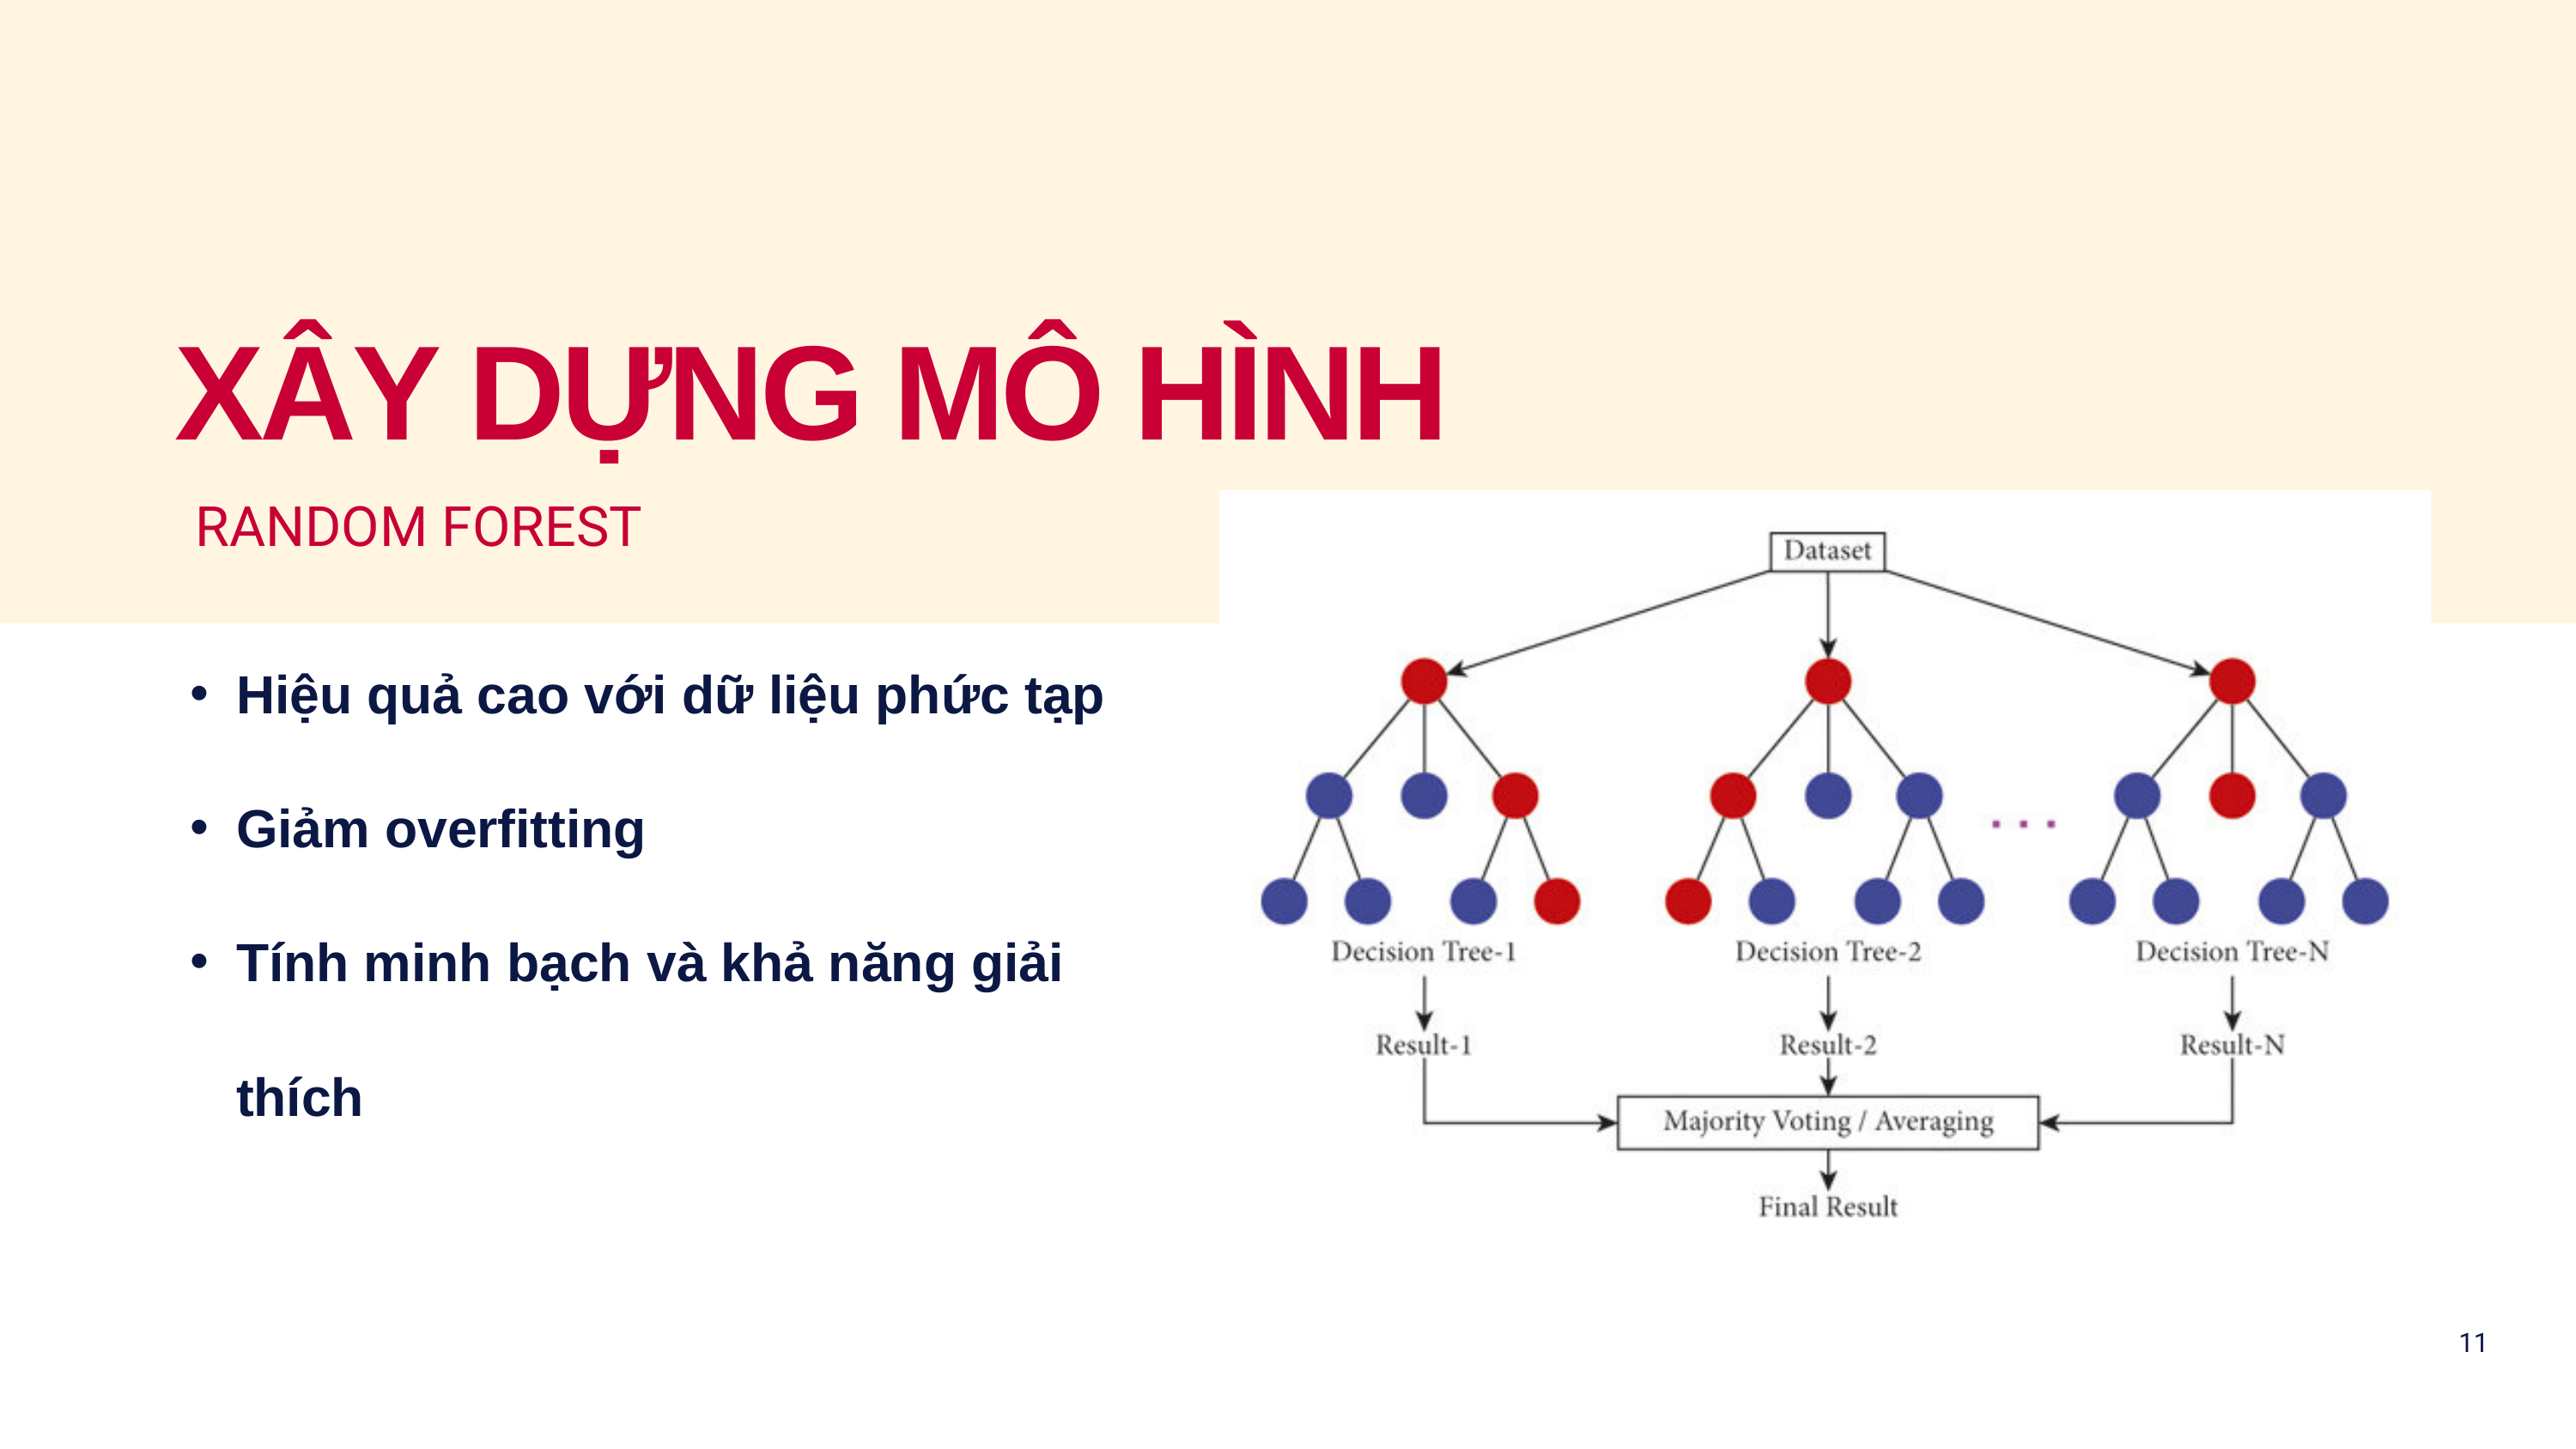

XÂY DỰNG MÔ HÌNH
RANDOM FOREST

Hiệu quả cao với dữ liệu phức tạp
Giảm overfitting
Tính minh bạch và khả năng giải thích

11